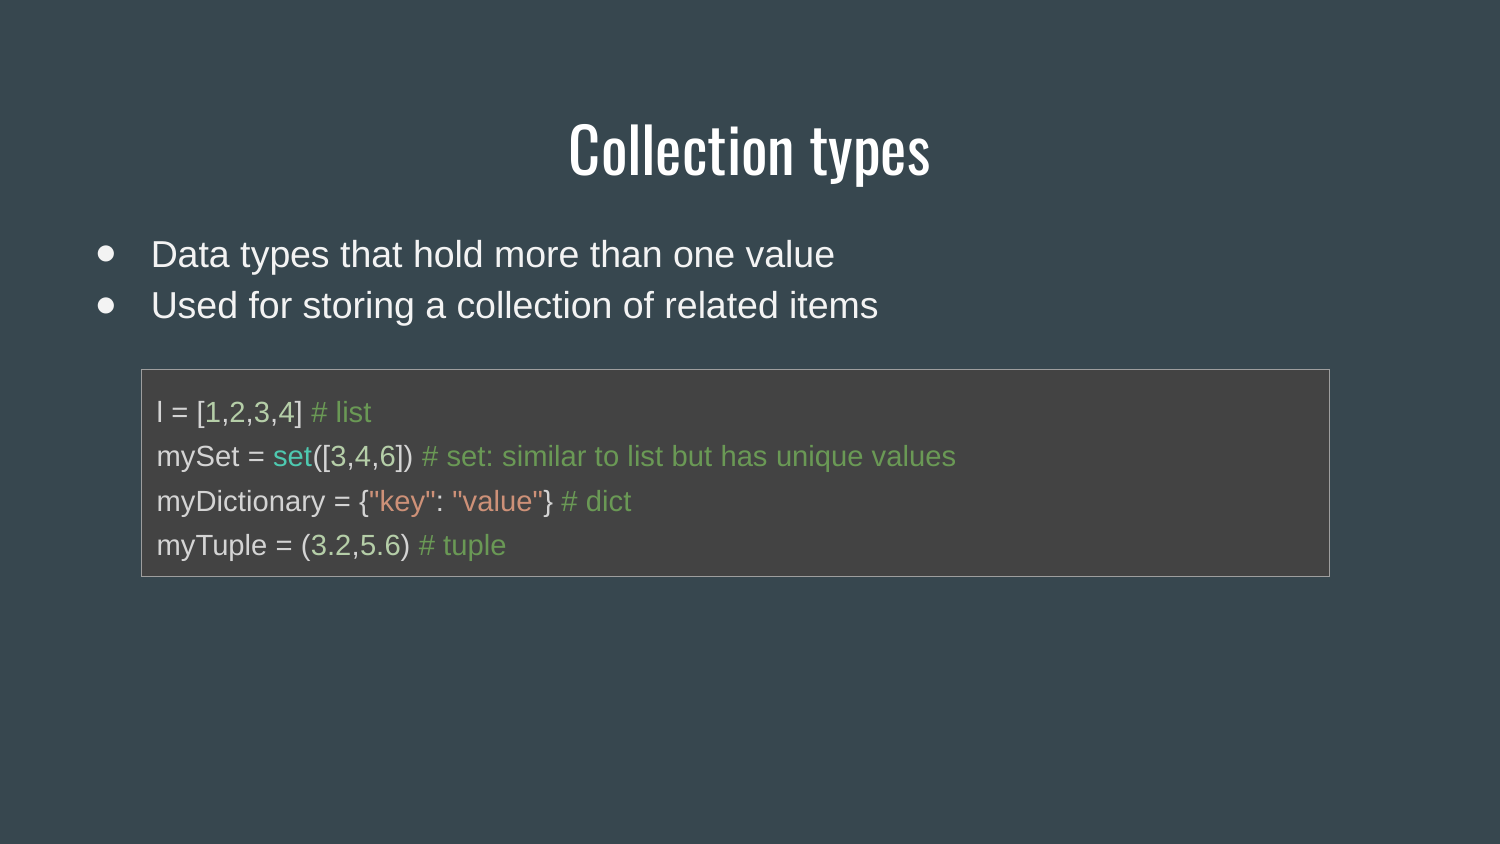

# Collection types
Data types that hold more than one value
Used for storing a collection of related items

| l = [1,2,3,4] # list mySet = set([3,4,6]) # set: similar to list but has unique values myDictionary = {"key": "value"} # dict myTuple = (3.2,5.6) # tuple |
| --- |